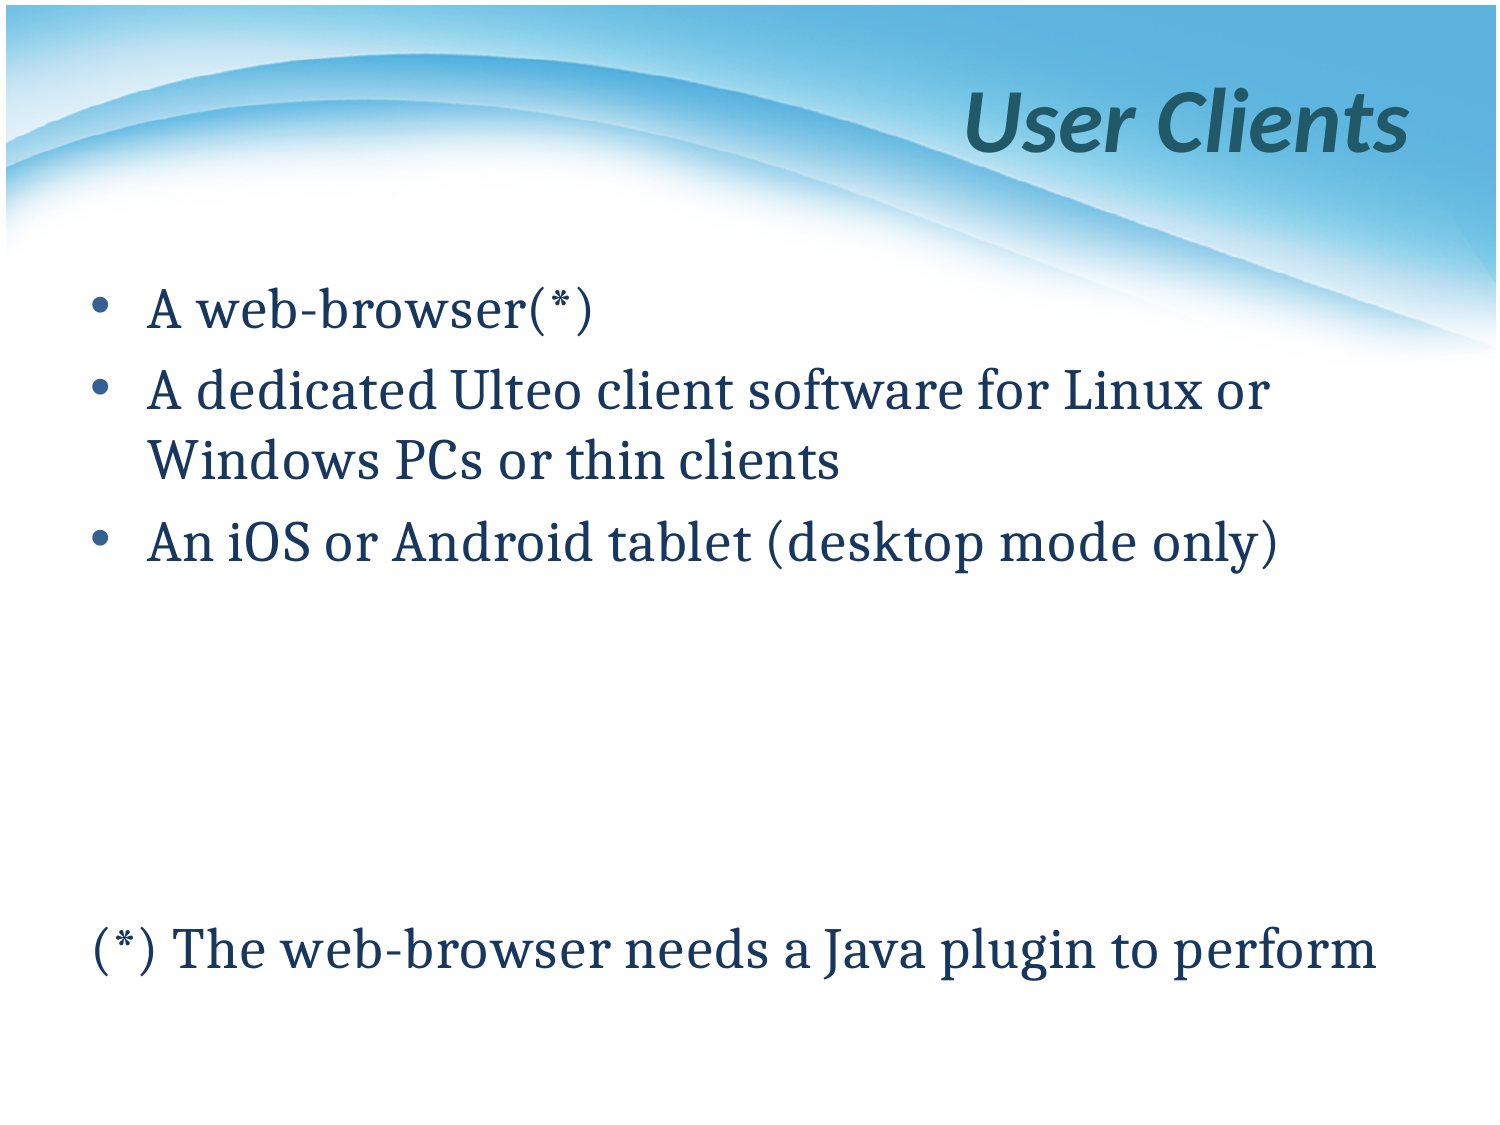

# User Clients
A web-browser(*)
A dedicated Ulteo client software for Linux or Windows PCs or thin clients
An iOS or Android tablet (desktop mode only)

(*) The web-browser needs a Java plugin to perform